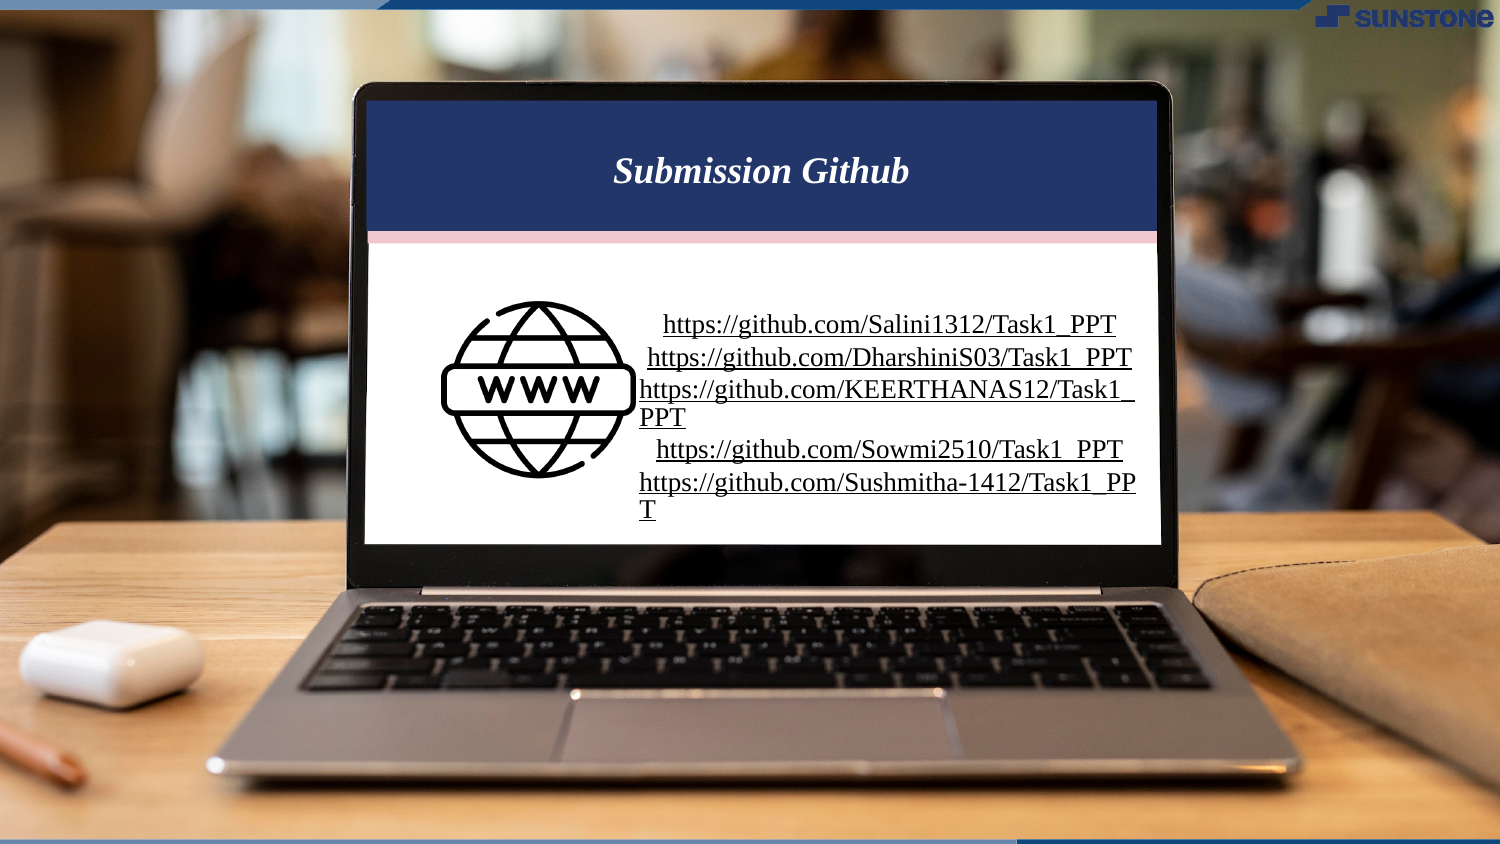

Submission Github
https://github.com/Salini1312/Task1_PPT
https://github.com/DharshiniS03/Task1_PPT
https://github.com/KEERTHANAS12/Task1_PPT
https://github.com/Sowmi2510/Task1_PPT
https://github.com/Sushmitha-1412/Task1_PPT